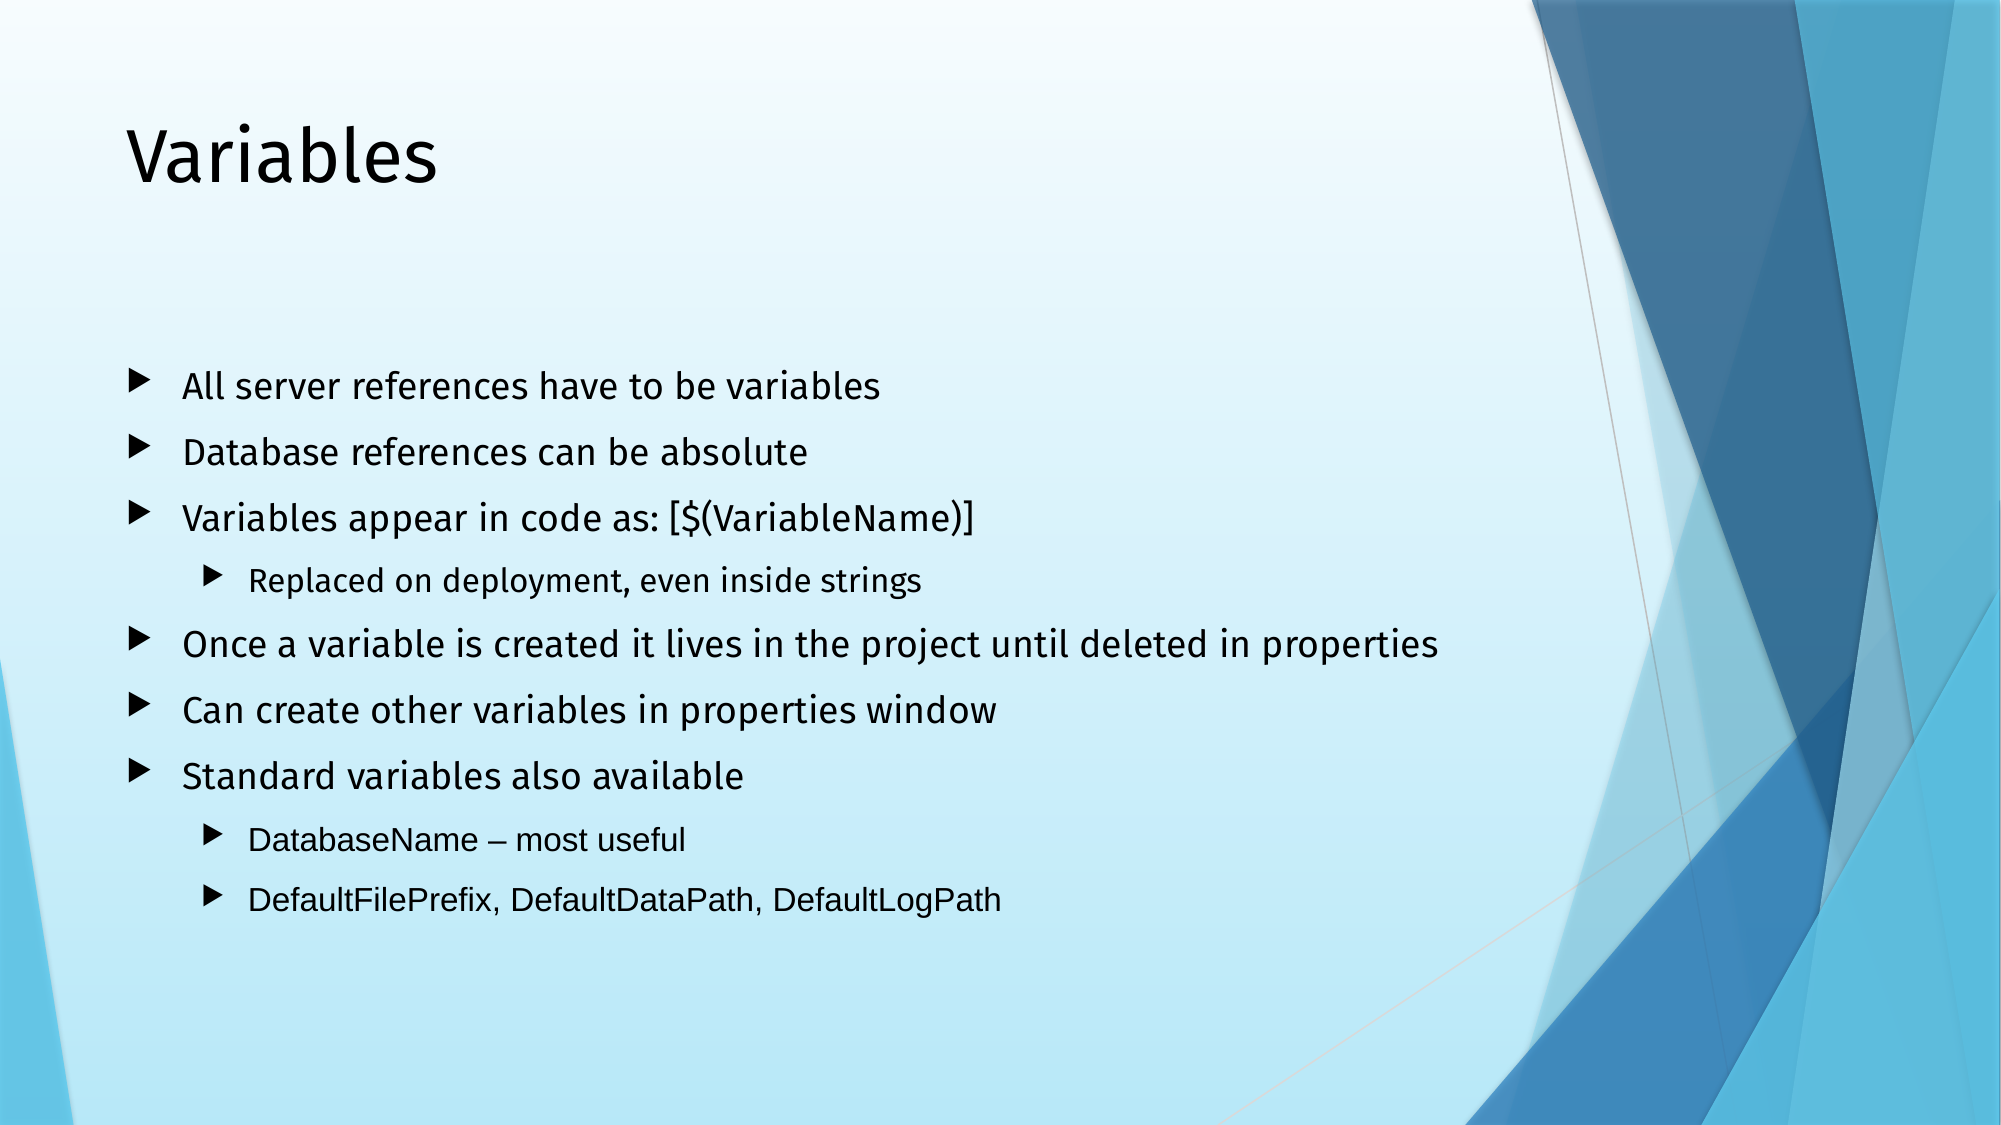

# Variables
All server references have to be variables
Database references can be absolute
Variables appear in code as: [$(VariableName)]
Replaced on deployment, even inside strings
Once a variable is created it lives in the project until deleted in properties
Can create other variables in properties window
Standard variables also available
DatabaseName – most useful
DefaultFilePrefix, DefaultDataPath, DefaultLogPath